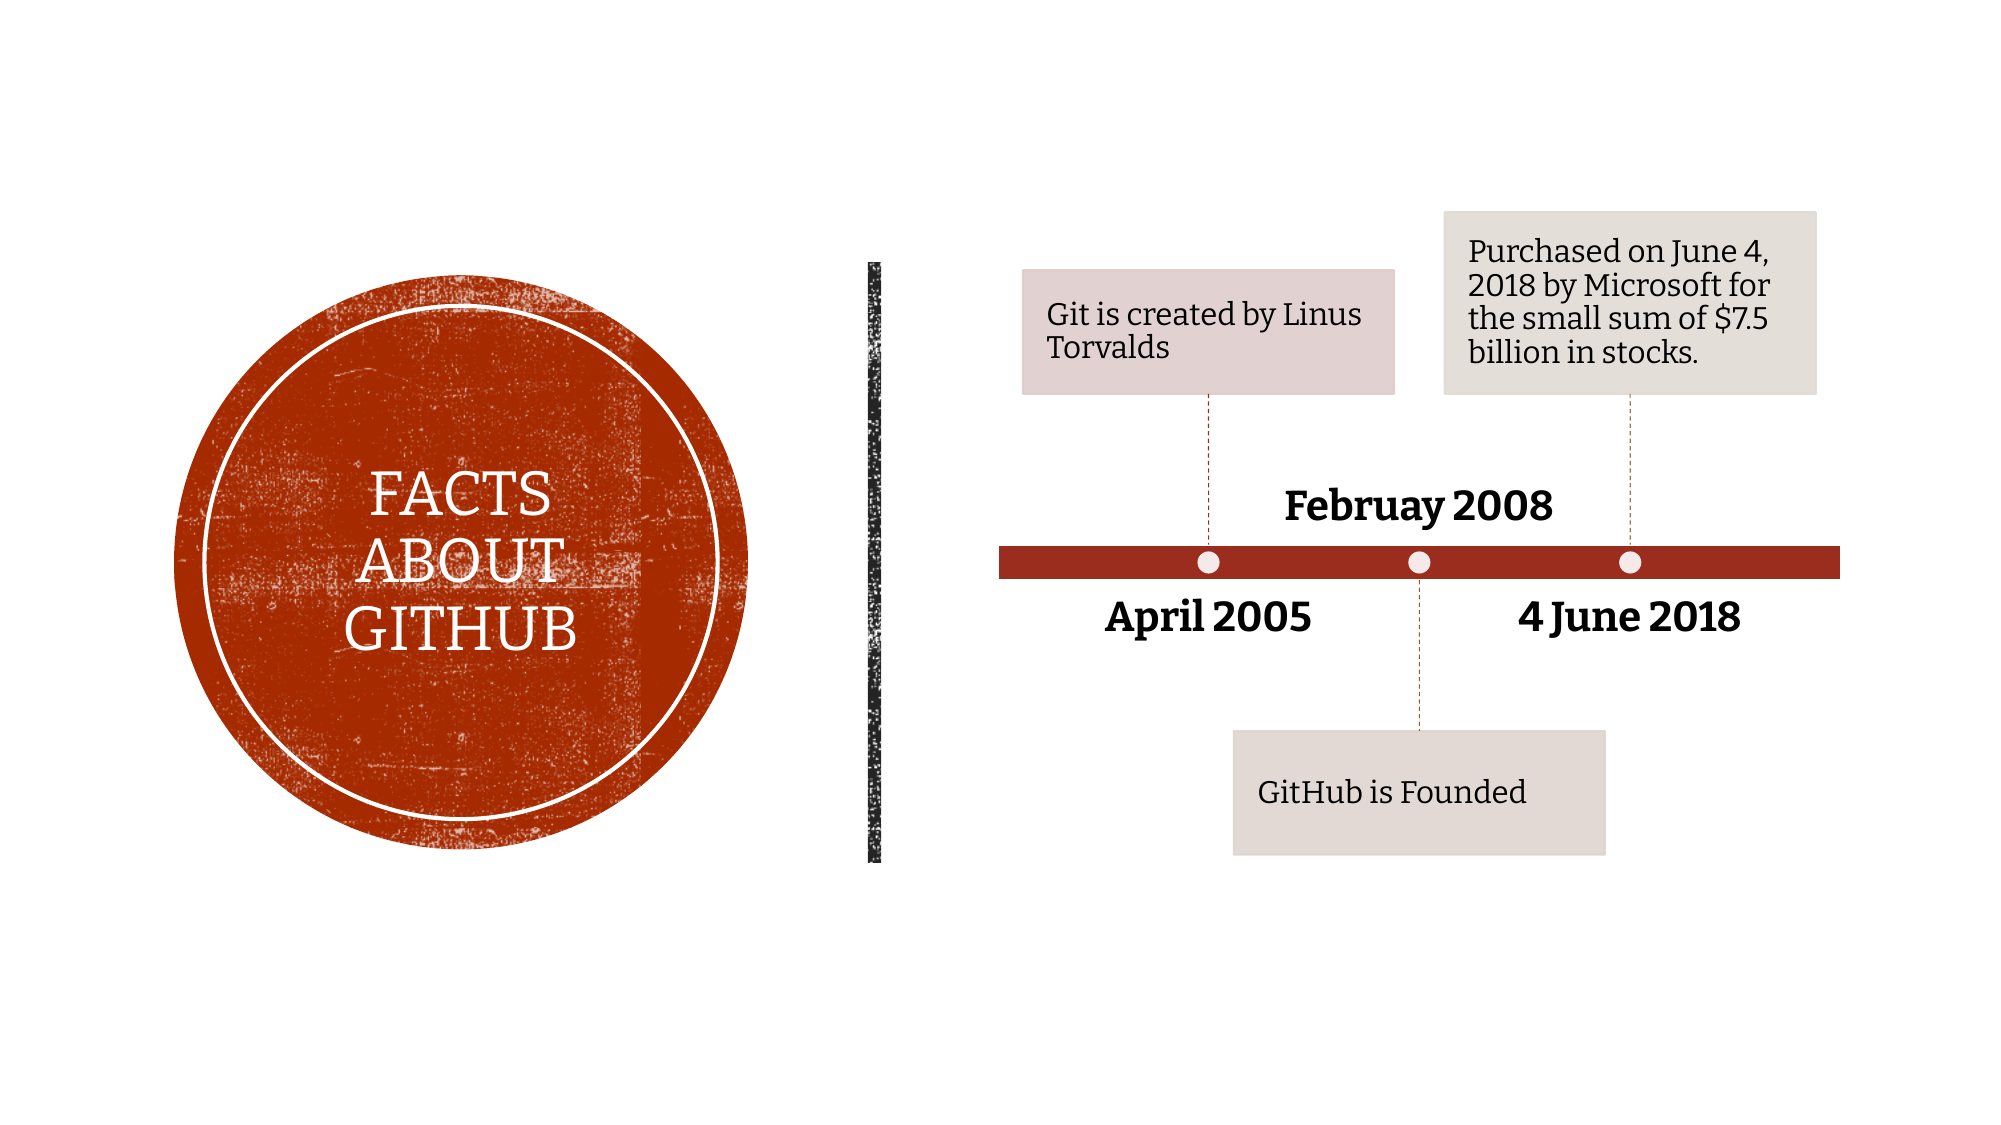

April 2005
Git is created by Linus Torvalds
Februay 2008
GitHub is Founded
4 June 2018
Purchased on June 4, 2018 by Microsoft for the small sum of $7.5 billion in stocks.

# Facts about GitHub